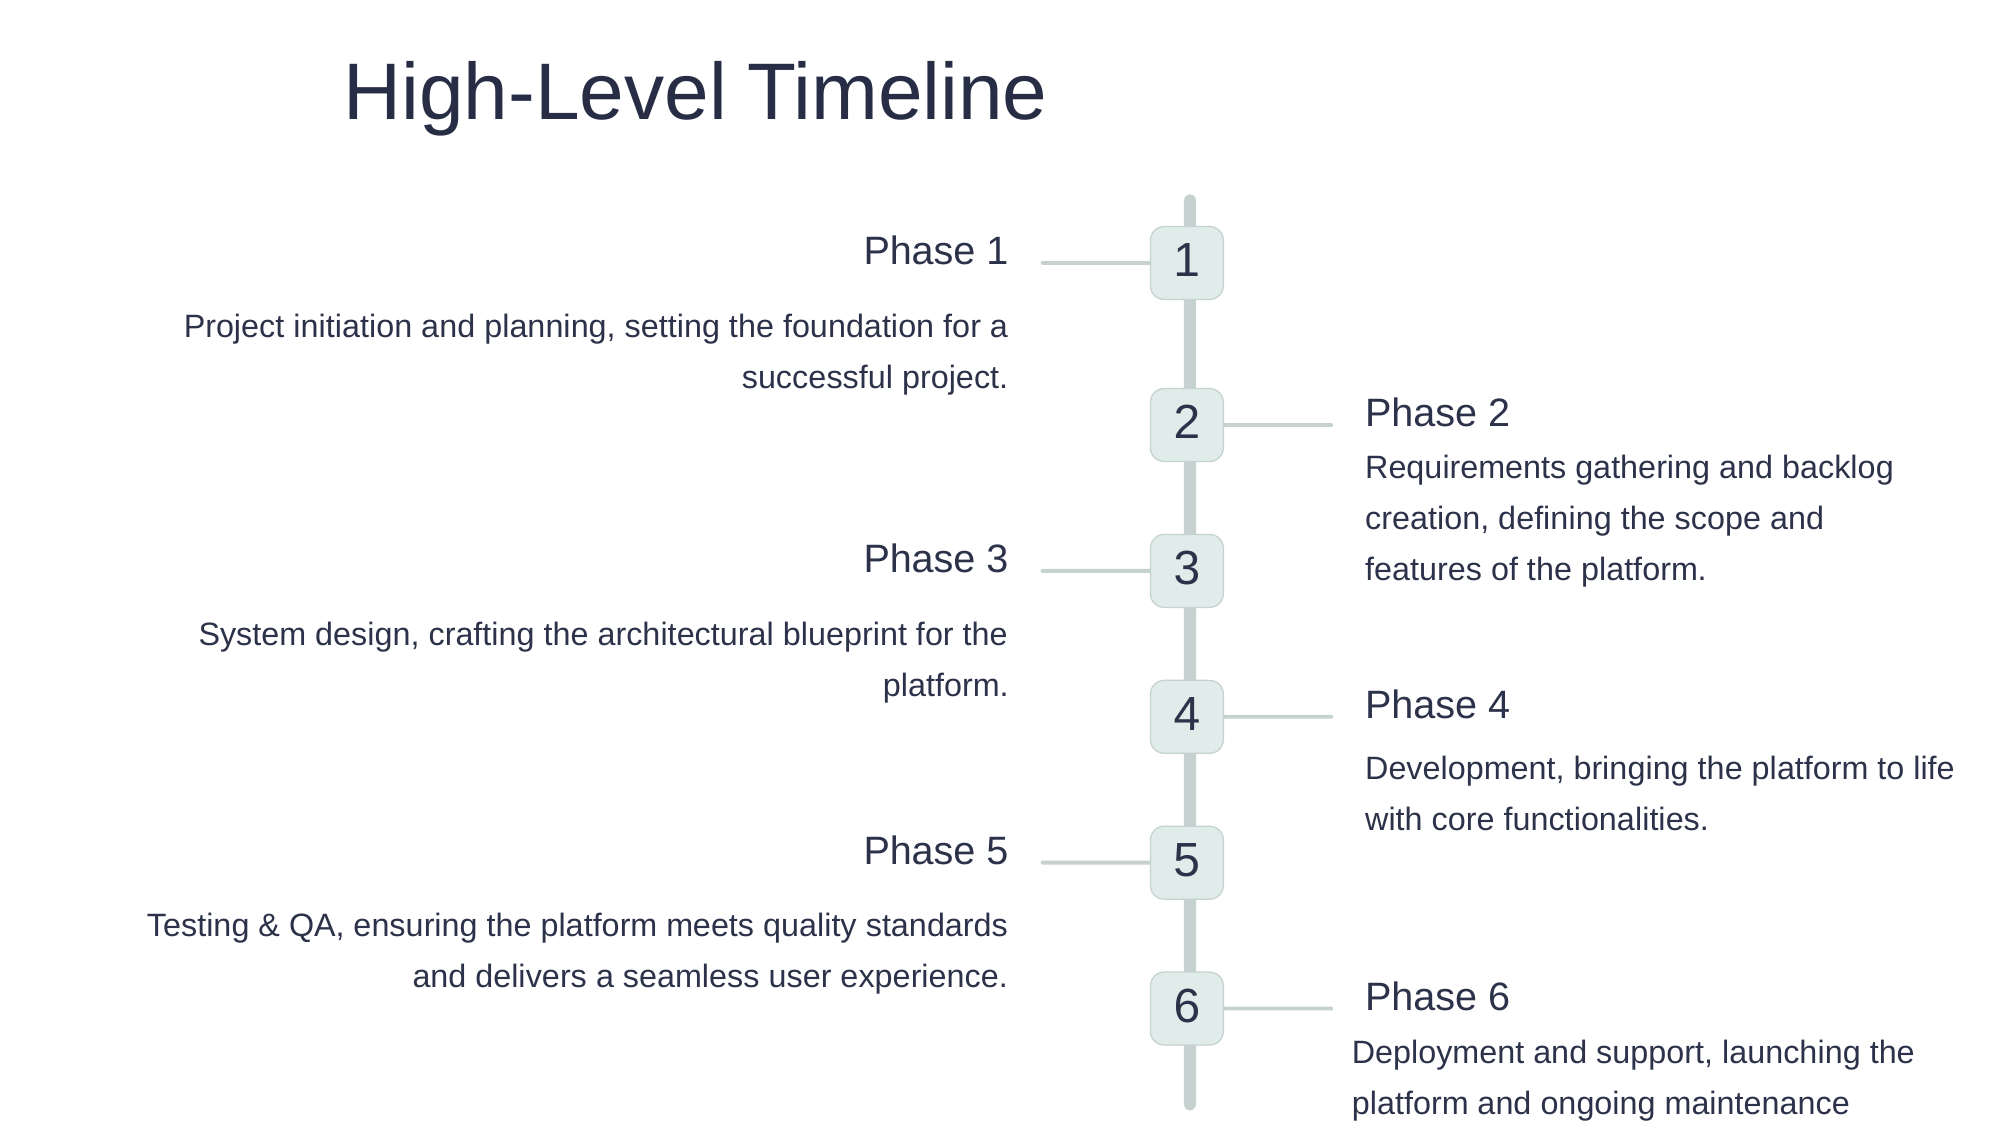

High-Level Timeline

Phase 1

1

Project initiation and planning, setting the foundation for a successful project.
Phase 2

2

Requirements gathering and backlog creation, defining the scope and features of the platform.
Phase 3

3

System design, crafting the architectural blueprint for the platform.
Phase 4

4

Development, bringing the platform to life with core functionalities.
Phase 5

5

Testing & QA, ensuring the platform meets quality standards and delivers a seamless user experience.
Phase 6

6

Deployment and support, launching the platform and ongoing maintenance